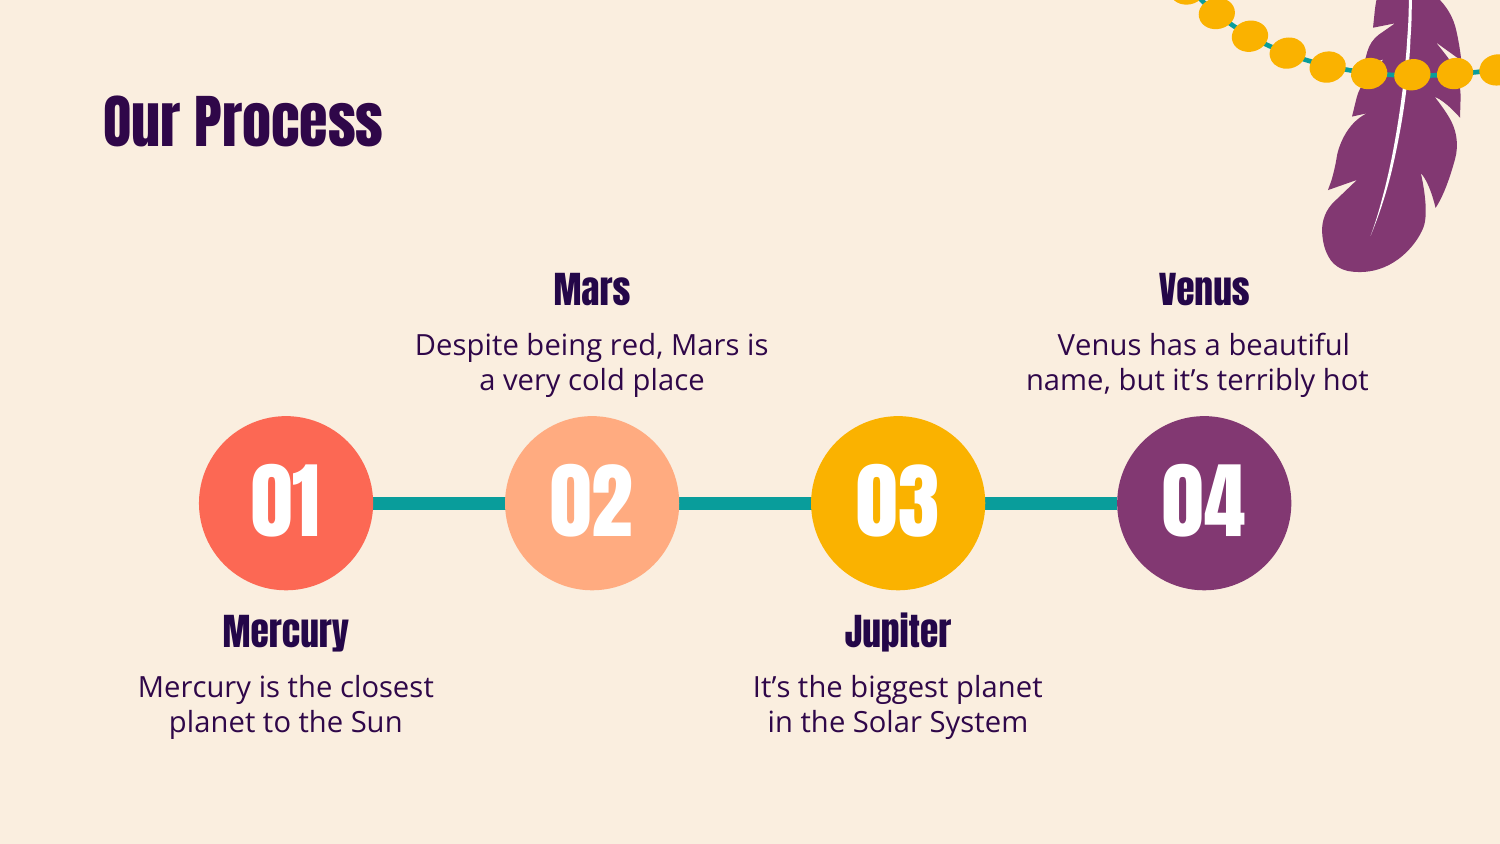

# Our Process
Mars
Venus
Despite being red, Mars is
a very cold place
Venus has a beautiful
name, but it’s terribly hot
01
02
03
04
Mercury
Jupiter
Mercury is the closest
planet to the Sun
It’s the biggest planet
in the Solar System